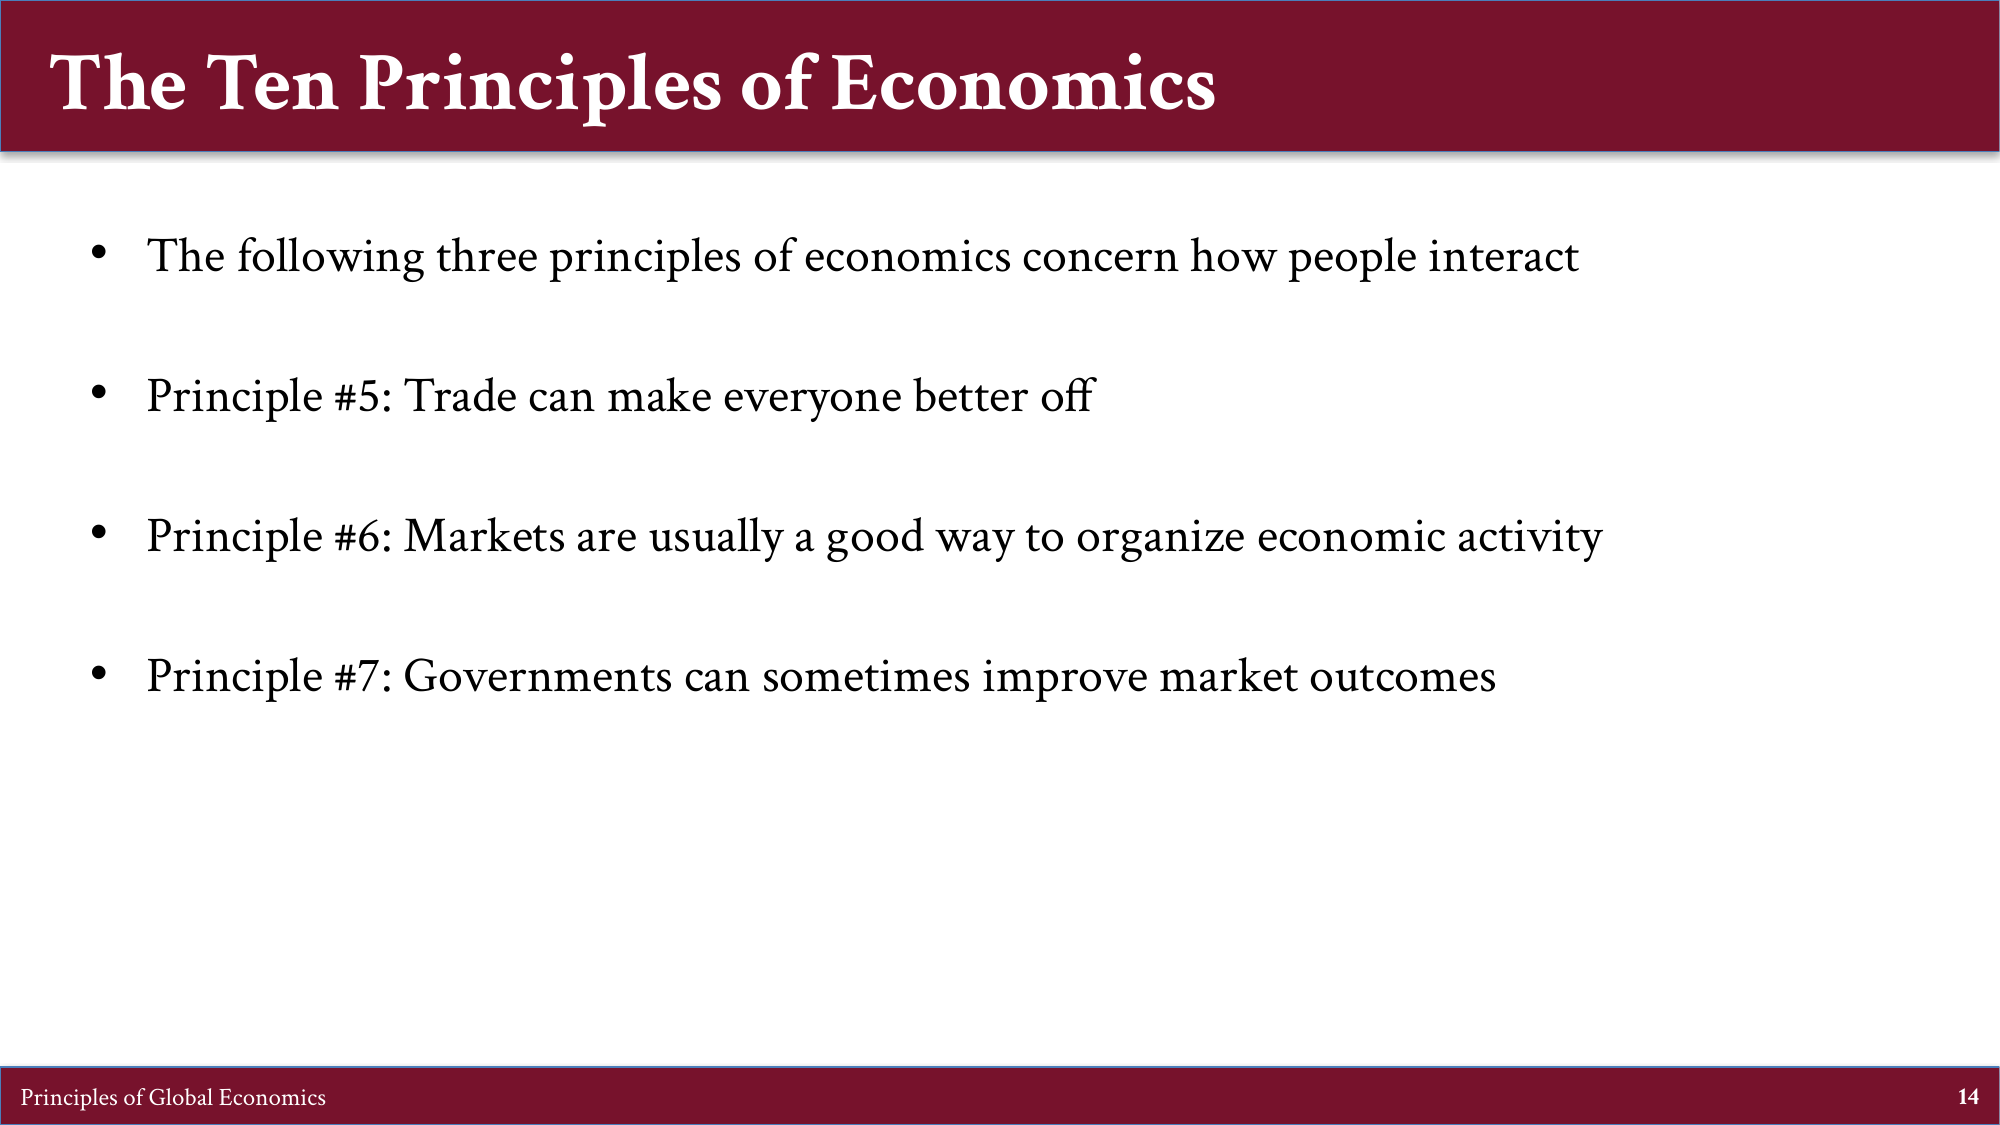

# The Ten Principles of Economics
The following three principles of economics concern how people interact

Principle #5: Trade can make everyone better off

Principle #6: Markets are usually a good way to organize economic activity

Principle #7: Governments can sometimes improve market outcomes

 Principles of Global Economics
14